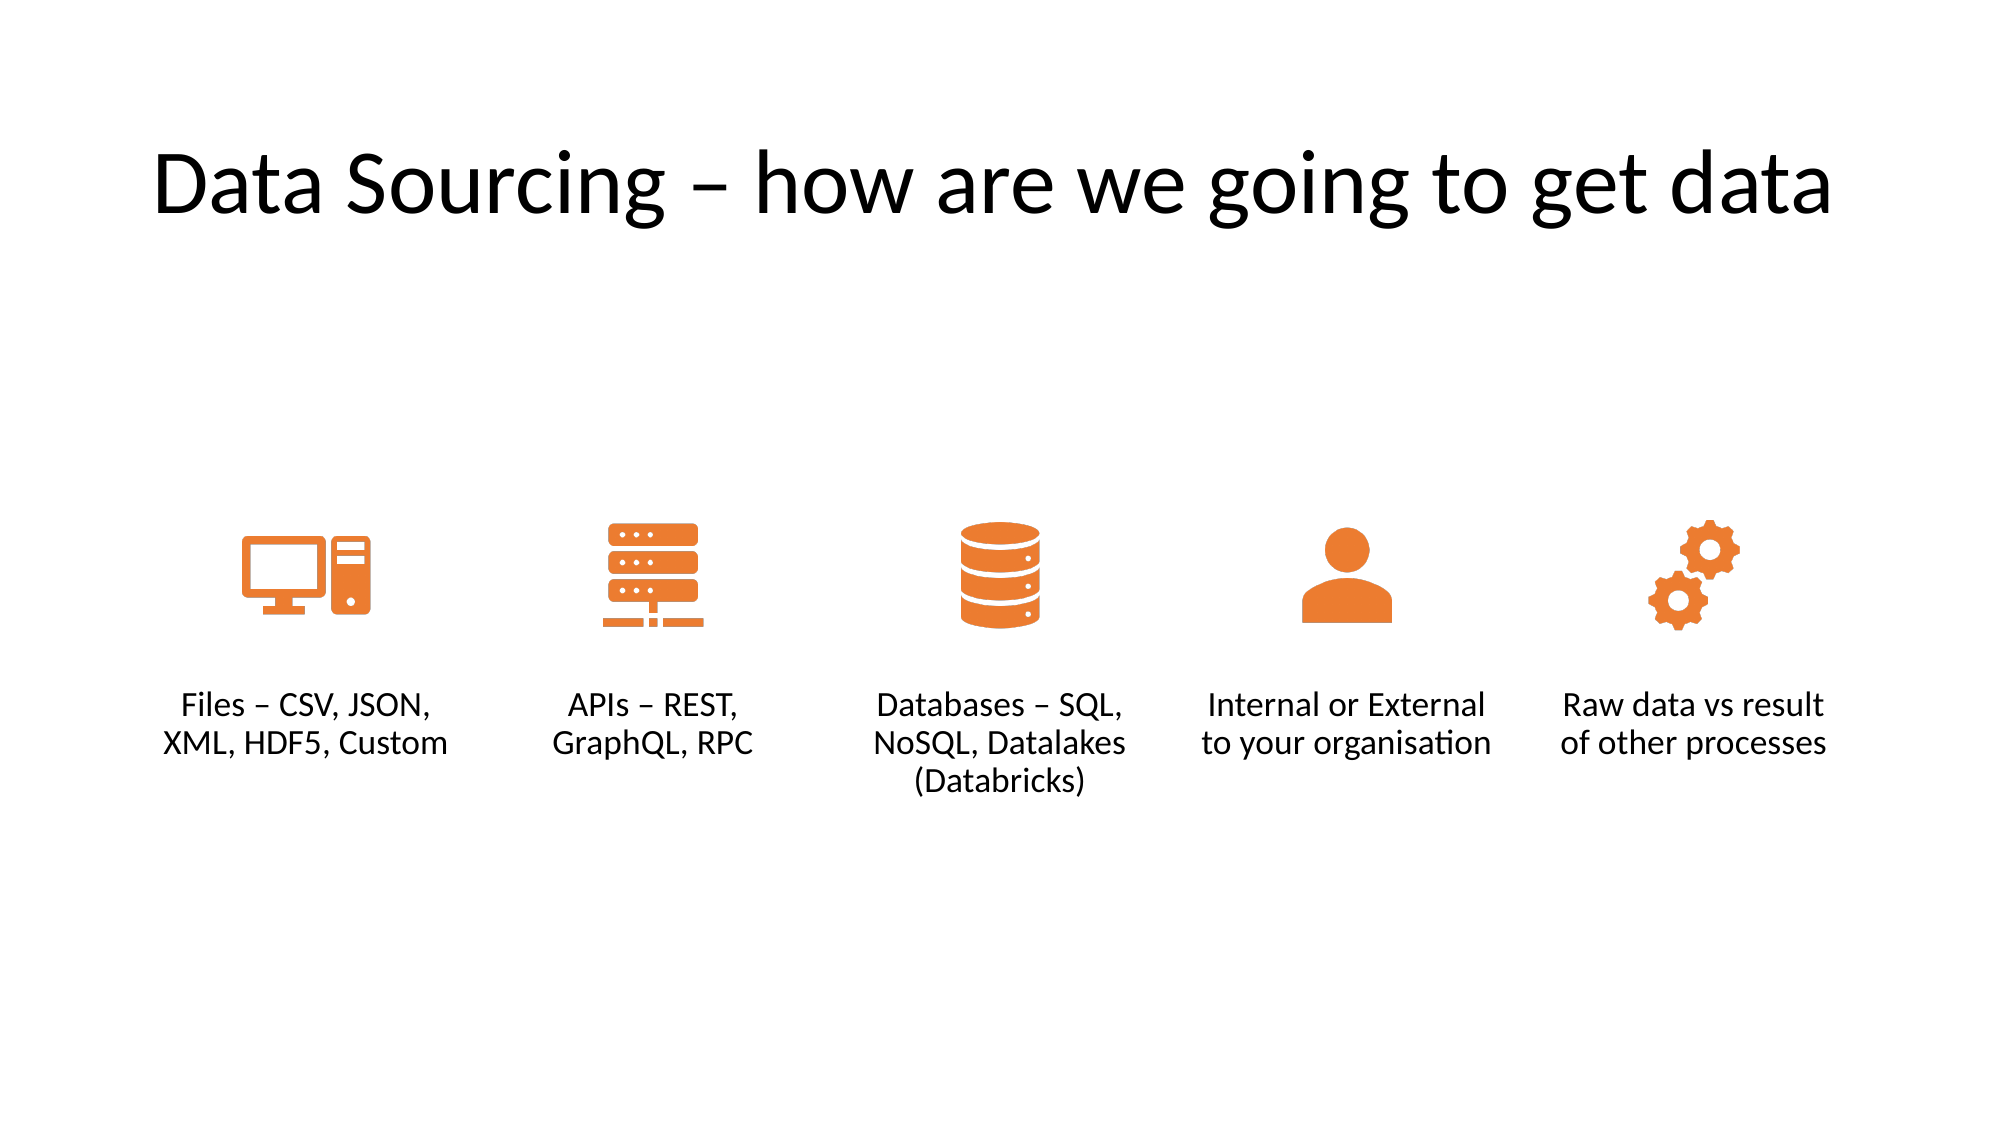

# Data Sourcing – how are we going to get data
Files – CSV, JSON, XML, HDF5, Custom
APIs – REST, GraphQL, RPC
Databases – SQL, NoSQL, Datalakes (Databricks)
Internal or External to your organisation
Raw data vs result of other processes